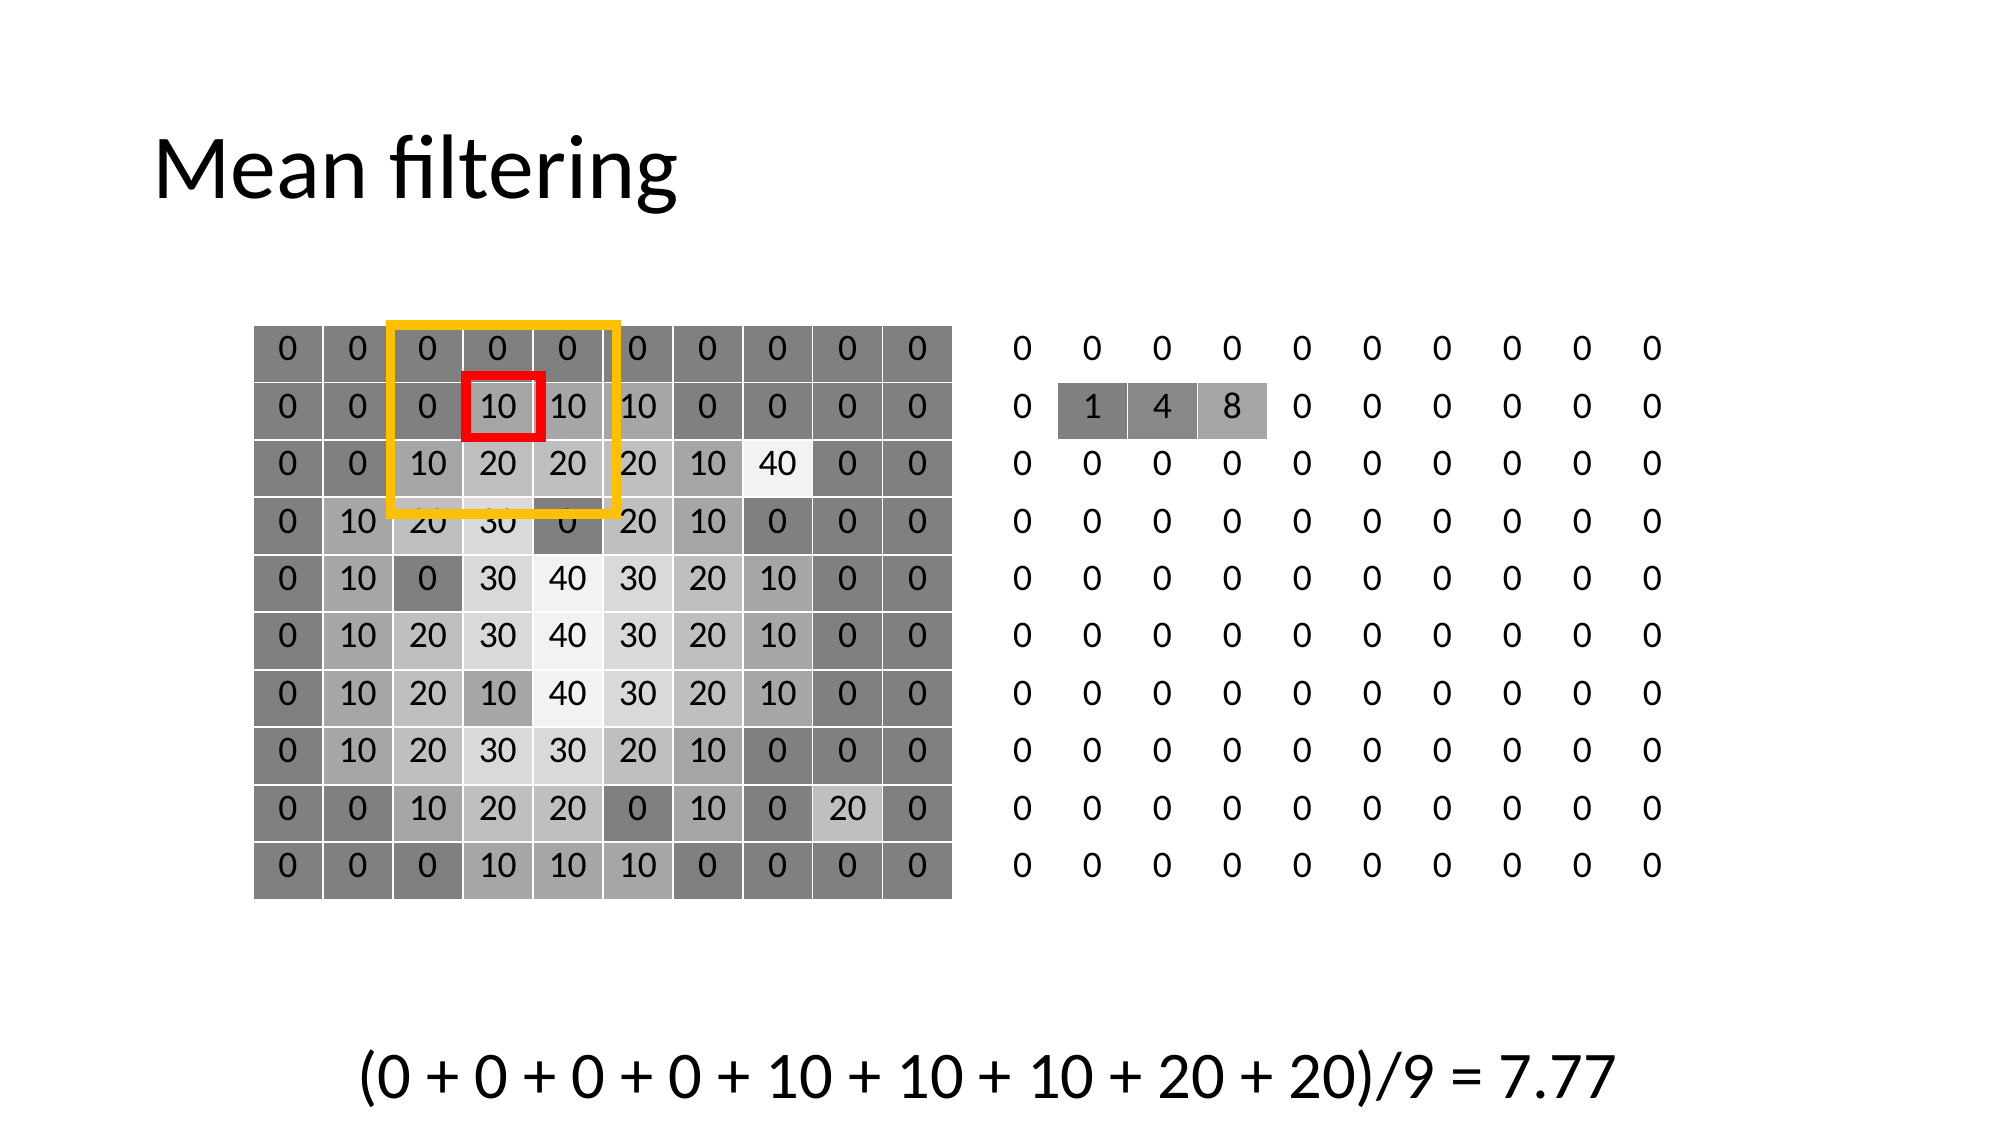

# Mean filtering
| 0 | 0 | 0 | 0 | 0 | 0 | 0 | 0 | 0 | 0 |
| --- | --- | --- | --- | --- | --- | --- | --- | --- | --- |
| 0 | 0 | 0 | 10 | 10 | 10 | 0 | 0 | 0 | 0 |
| 0 | 0 | 10 | 20 | 20 | 20 | 10 | 40 | 0 | 0 |
| 0 | 10 | 20 | 30 | 0 | 20 | 10 | 0 | 0 | 0 |
| 0 | 10 | 0 | 30 | 40 | 30 | 20 | 10 | 0 | 0 |
| 0 | 10 | 20 | 30 | 40 | 30 | 20 | 10 | 0 | 0 |
| 0 | 10 | 20 | 10 | 40 | 30 | 20 | 10 | 0 | 0 |
| 0 | 10 | 20 | 30 | 30 | 20 | 10 | 0 | 0 | 0 |
| 0 | 0 | 10 | 20 | 20 | 0 | 10 | 0 | 20 | 0 |
| 0 | 0 | 0 | 10 | 10 | 10 | 0 | 0 | 0 | 0 |

| 0 | 0 | 0 | 0 | 0 | 0 | 0 | 0 | 0 | 0 |
| --- | --- | --- | --- | --- | --- | --- | --- | --- | --- |
| 0 | 1 | 4 | 8 | 0 | 0 | 0 | 0 | 0 | 0 |
| 0 | 0 | 0 | 0 | 0 | 0 | 0 | 0 | 0 | 0 |
| 0 | 0 | 0 | 0 | 0 | 0 | 0 | 0 | 0 | 0 |
| 0 | 0 | 0 | 0 | 0 | 0 | 0 | 0 | 0 | 0 |
| 0 | 0 | 0 | 0 | 0 | 0 | 0 | 0 | 0 | 0 |
| 0 | 0 | 0 | 0 | 0 | 0 | 0 | 0 | 0 | 0 |
| 0 | 0 | 0 | 0 | 0 | 0 | 0 | 0 | 0 | 0 |
| 0 | 0 | 0 | 0 | 0 | 0 | 0 | 0 | 0 | 0 |
| 0 | 0 | 0 | 0 | 0 | 0 | 0 | 0 | 0 | 0 |

(0 + 0 + 0 + 0 + 10 + 10 + 10 + 20 + 20)/9 = 7.77